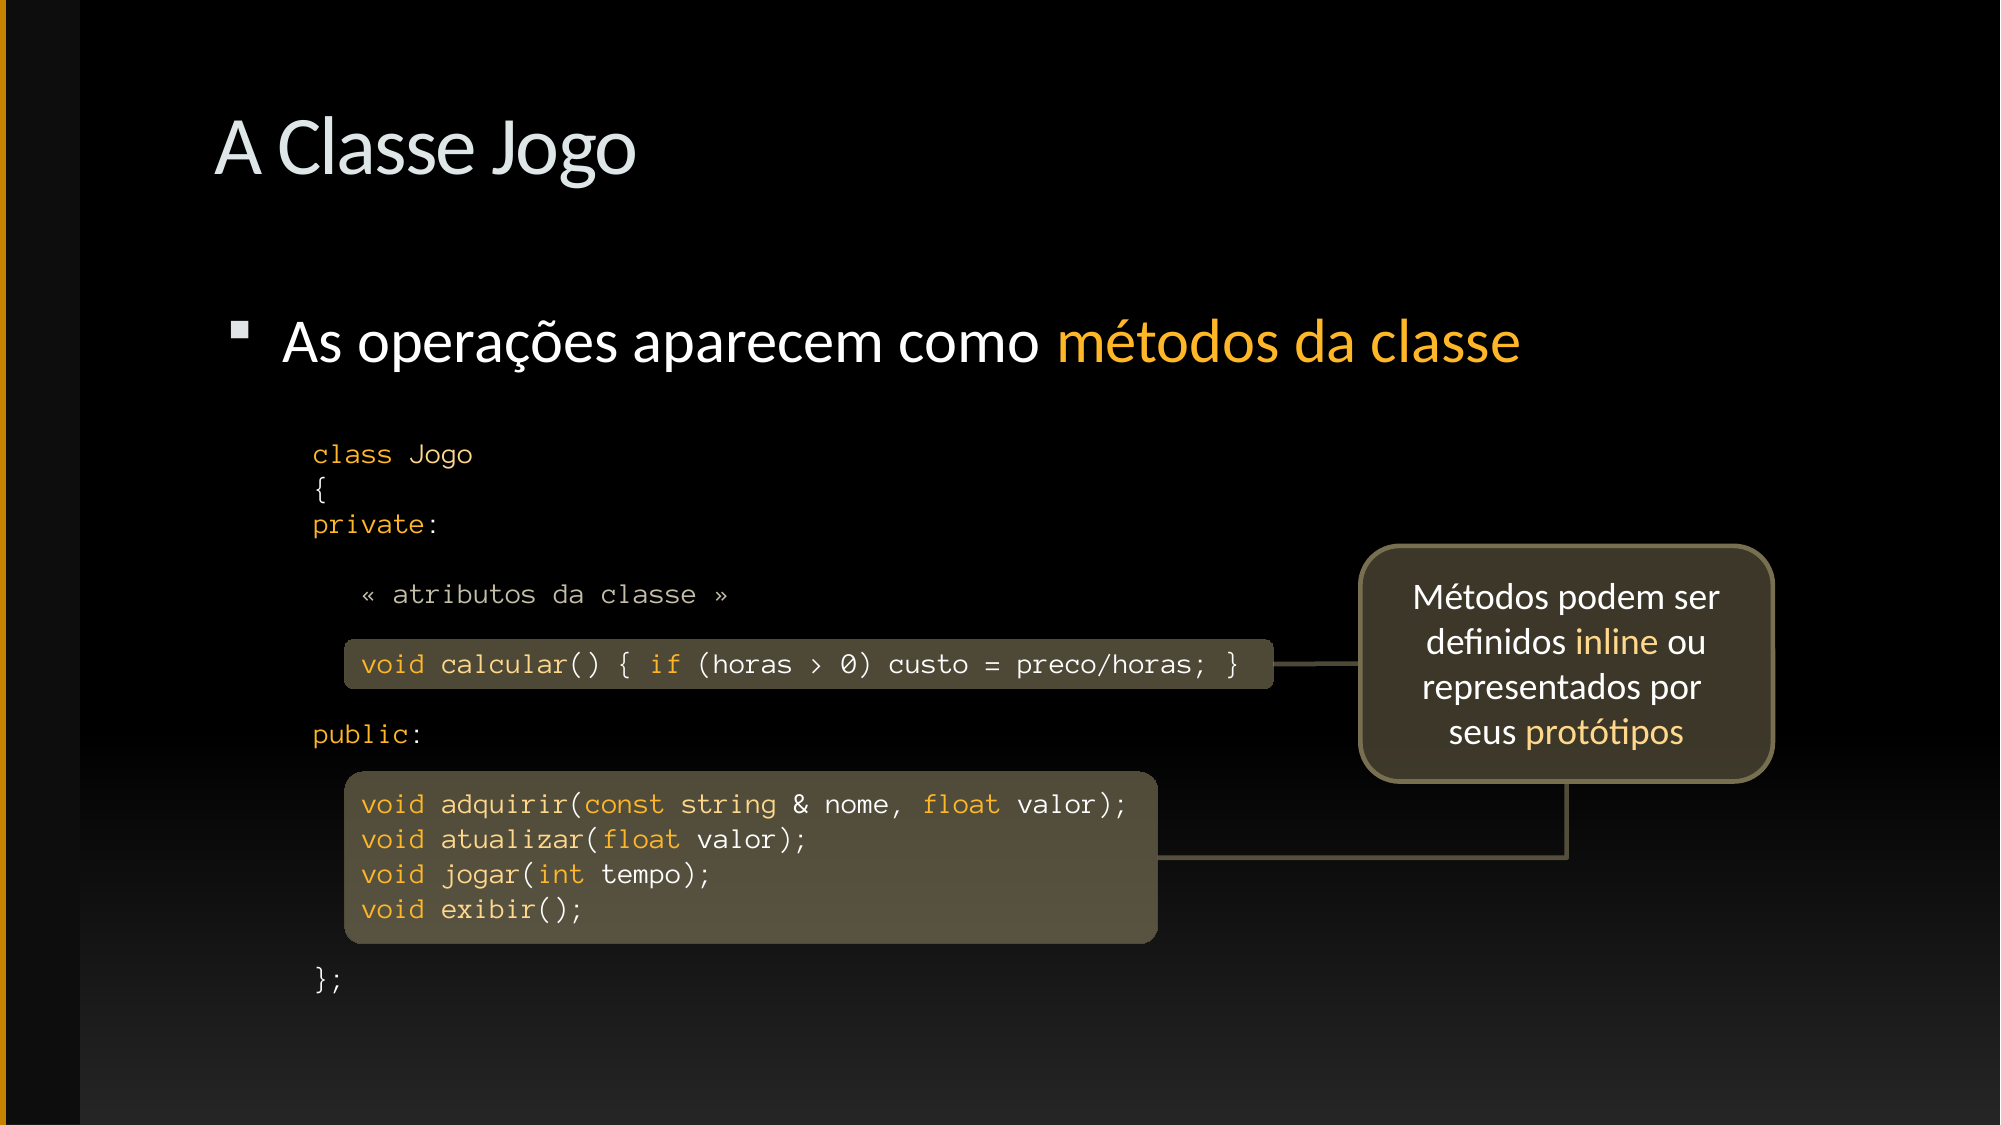

# A Classe Jogo
As operações aparecem como métodos da classe
class Jogo
{
private:
   « atributos da classe »
   void calcular() { if (horas > 0) custo = preco/horas; }
public:
   void adquirir(const string & nome, float valor);
   void atualizar(float valor);
   void jogar(int tempo);
   void exibir();
};

Métodos podem ser definidos inline ou representados por
seus protótipos